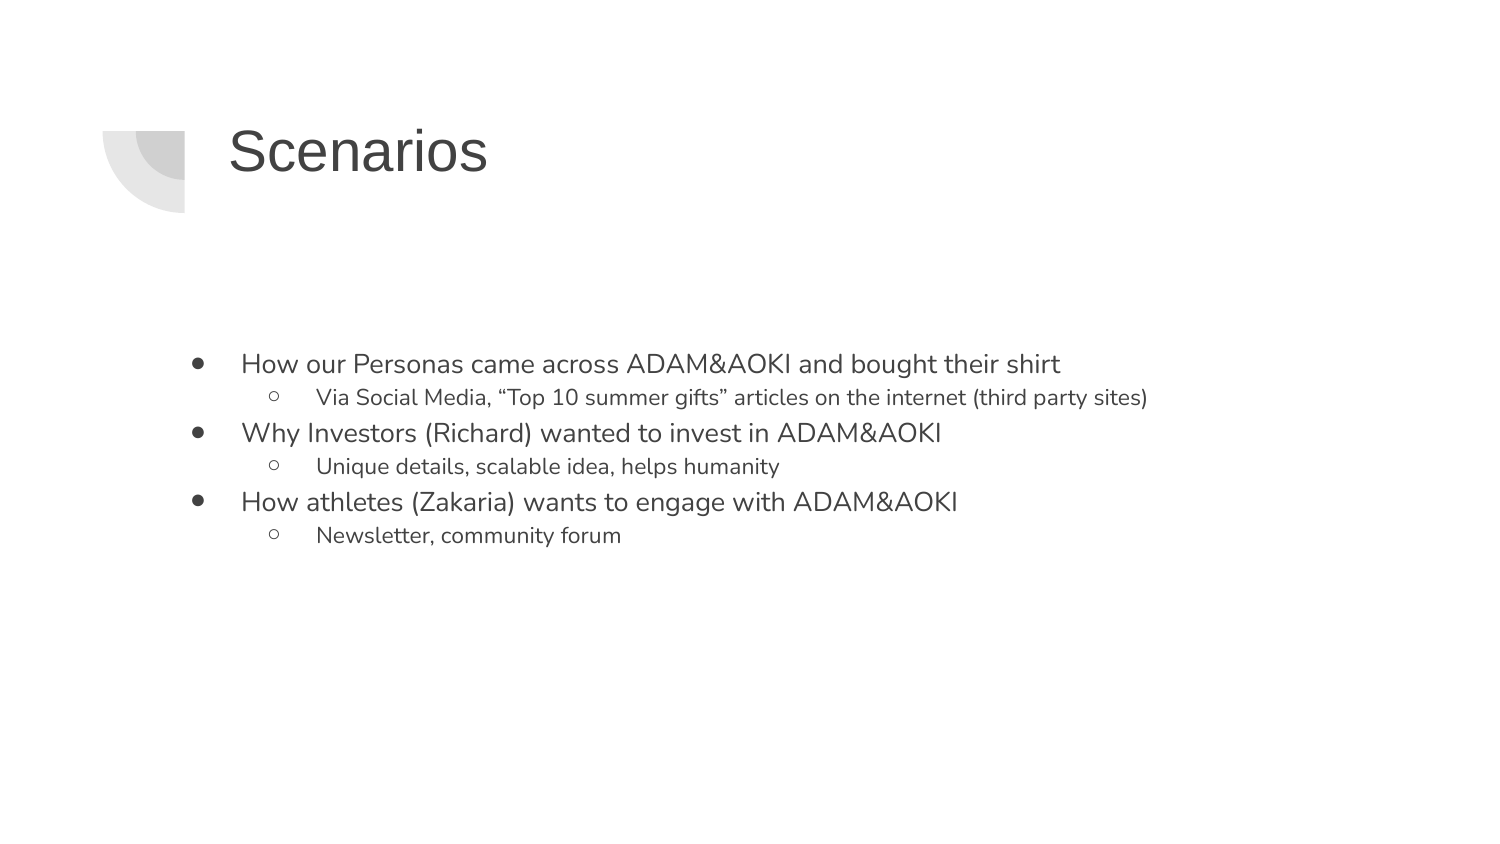

# Scenarios
How our Personas came across ADAM&AOKI and bought their shirt
Via Social Media, “Top 10 summer gifts” articles on the internet (third party sites)
Why Investors (Richard) wanted to invest in ADAM&AOKI
Unique details, scalable idea, helps humanity
How athletes (Zakaria) wants to engage with ADAM&AOKI
Newsletter, community forum